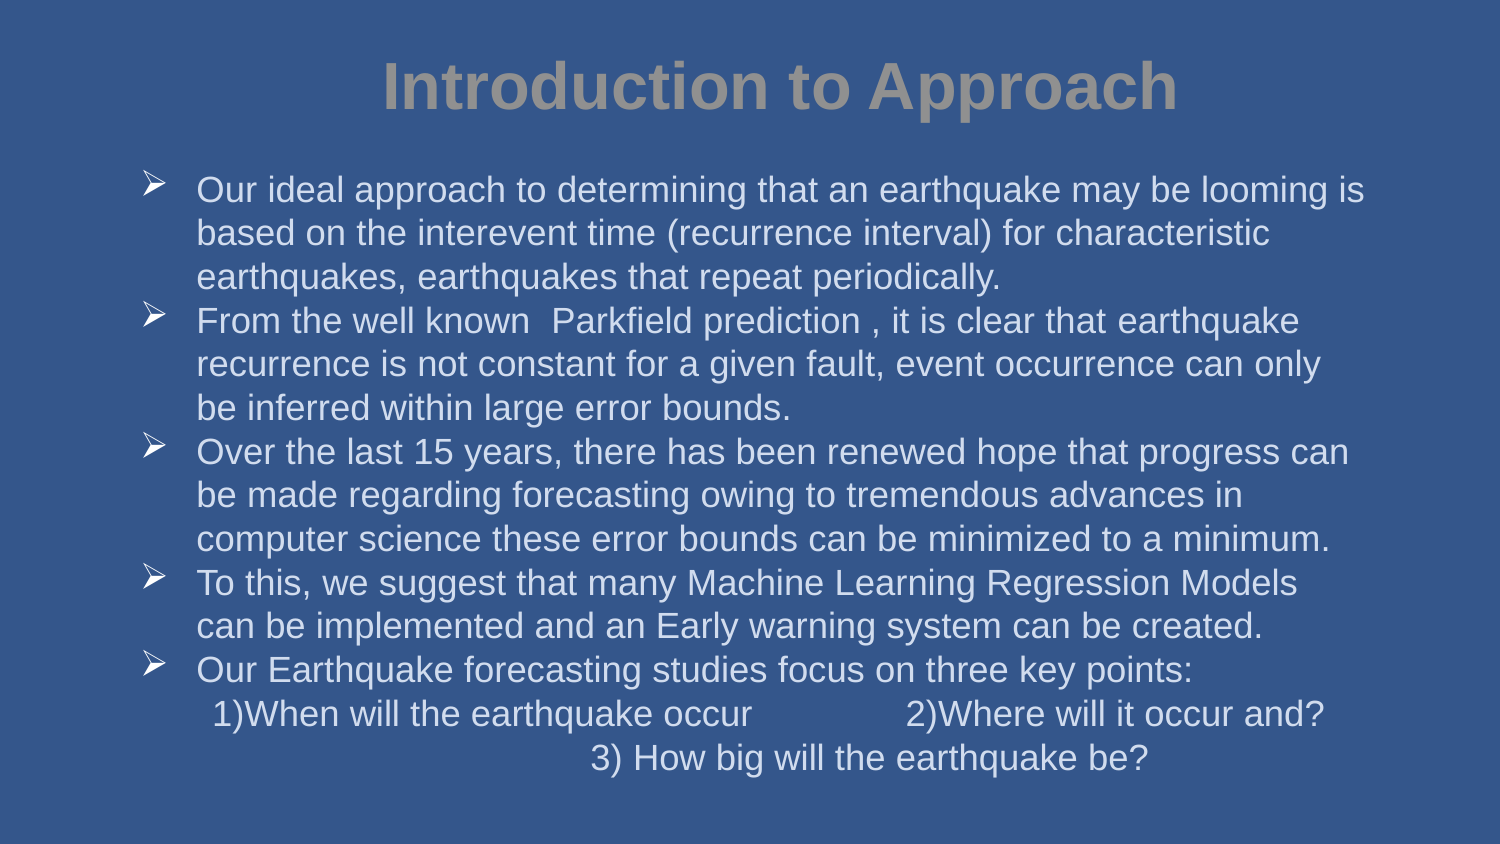

# Introduction to Approach
Our ideal approach to determining that an earthquake may be looming is based on the interevent time (recurrence interval) for characteristic earthquakes, earthquakes that repeat periodically.
From the well known  Parkfield prediction , it is clear that earthquake recurrence is not constant for a given fault, event occurrence can only be inferred within large error bounds.
Over the last 15 years, there has been renewed hope that progress can be made regarding forecasting owing to tremendous advances in computer science these error bounds can be minimized to a minimum.
To this, we suggest that many Machine Learning Regression Models can be implemented and an Early warning system can be created.
Our Earthquake forecasting studies focus on three key points:
       1)When will the earthquake occur               2)Where will it occur and?
 			3) How big will the earthquake be?